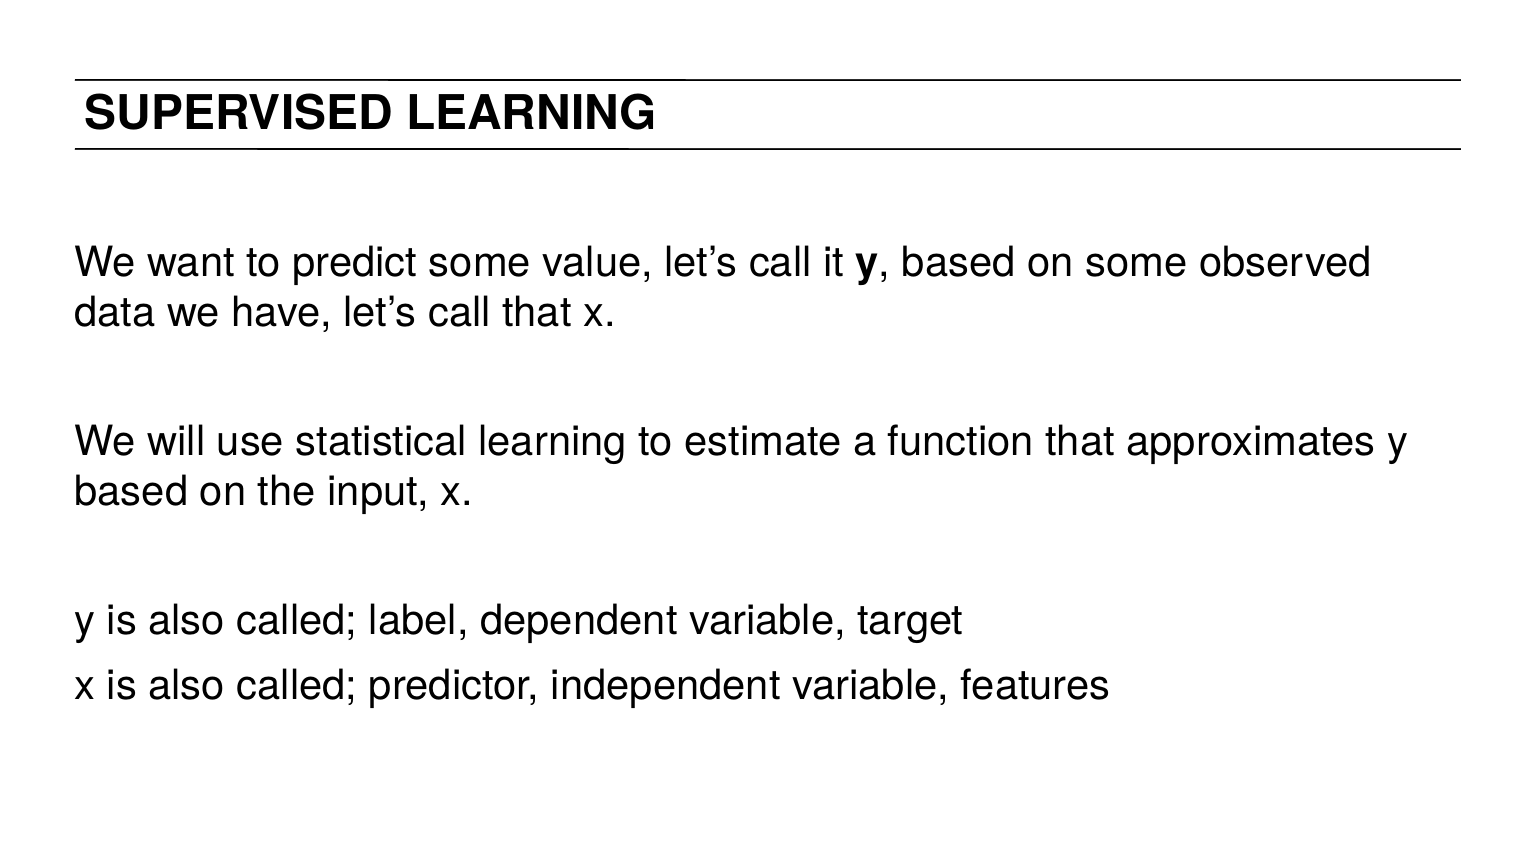

# SUPERVISED LEARNING
12

We want to predict some value, let’s call it y, based on some observed data we have, let’s call that x.

We will use statistical learning to estimate a function that approximates y based on the input, x.

y is also called; label, dependent variable, target
x is also called; predictor, independent variable, features